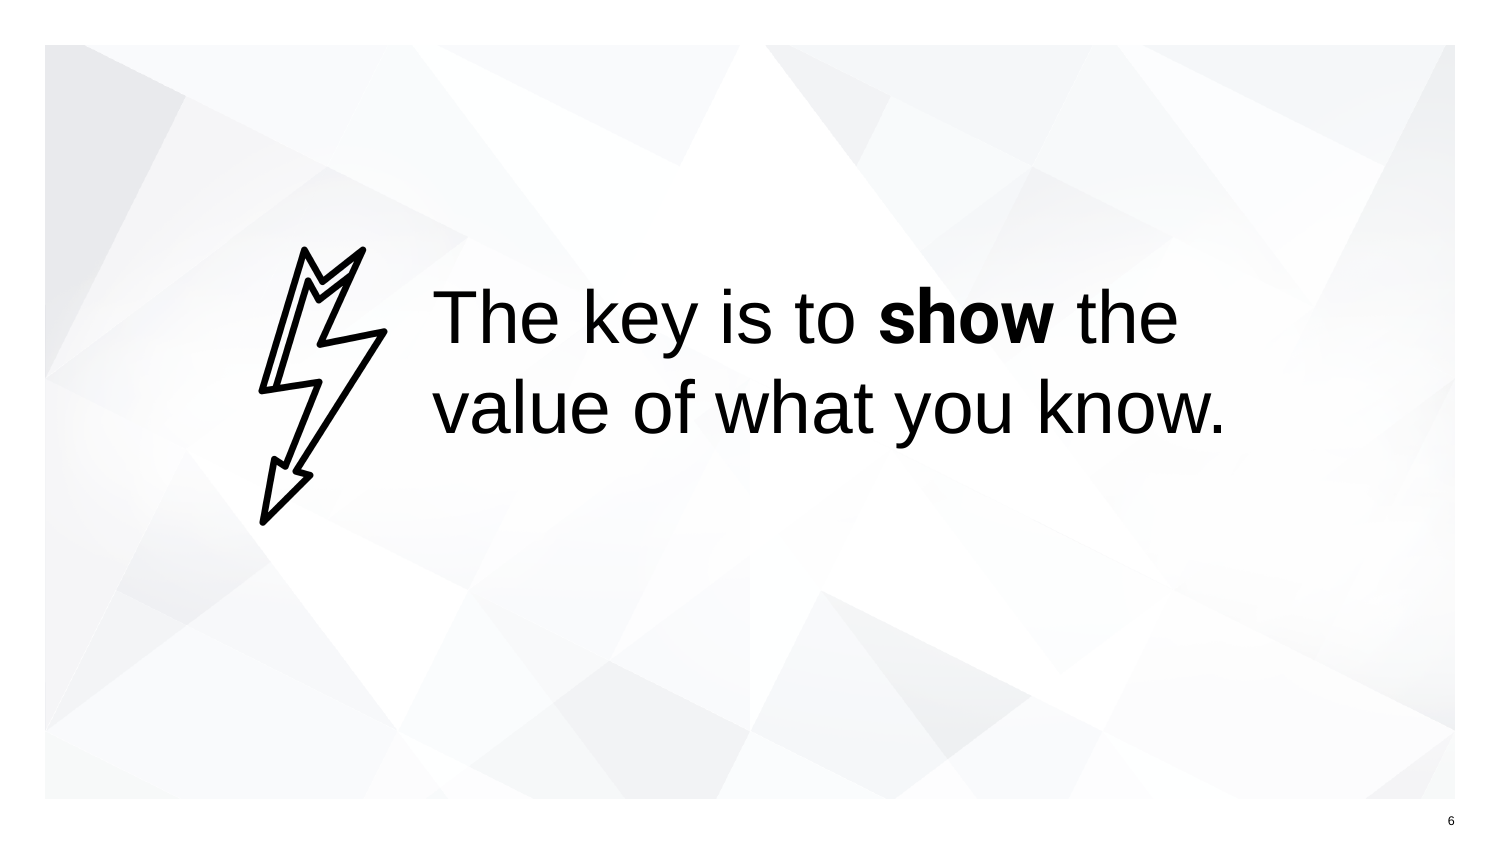

# The key is to show the value of what you know.

6